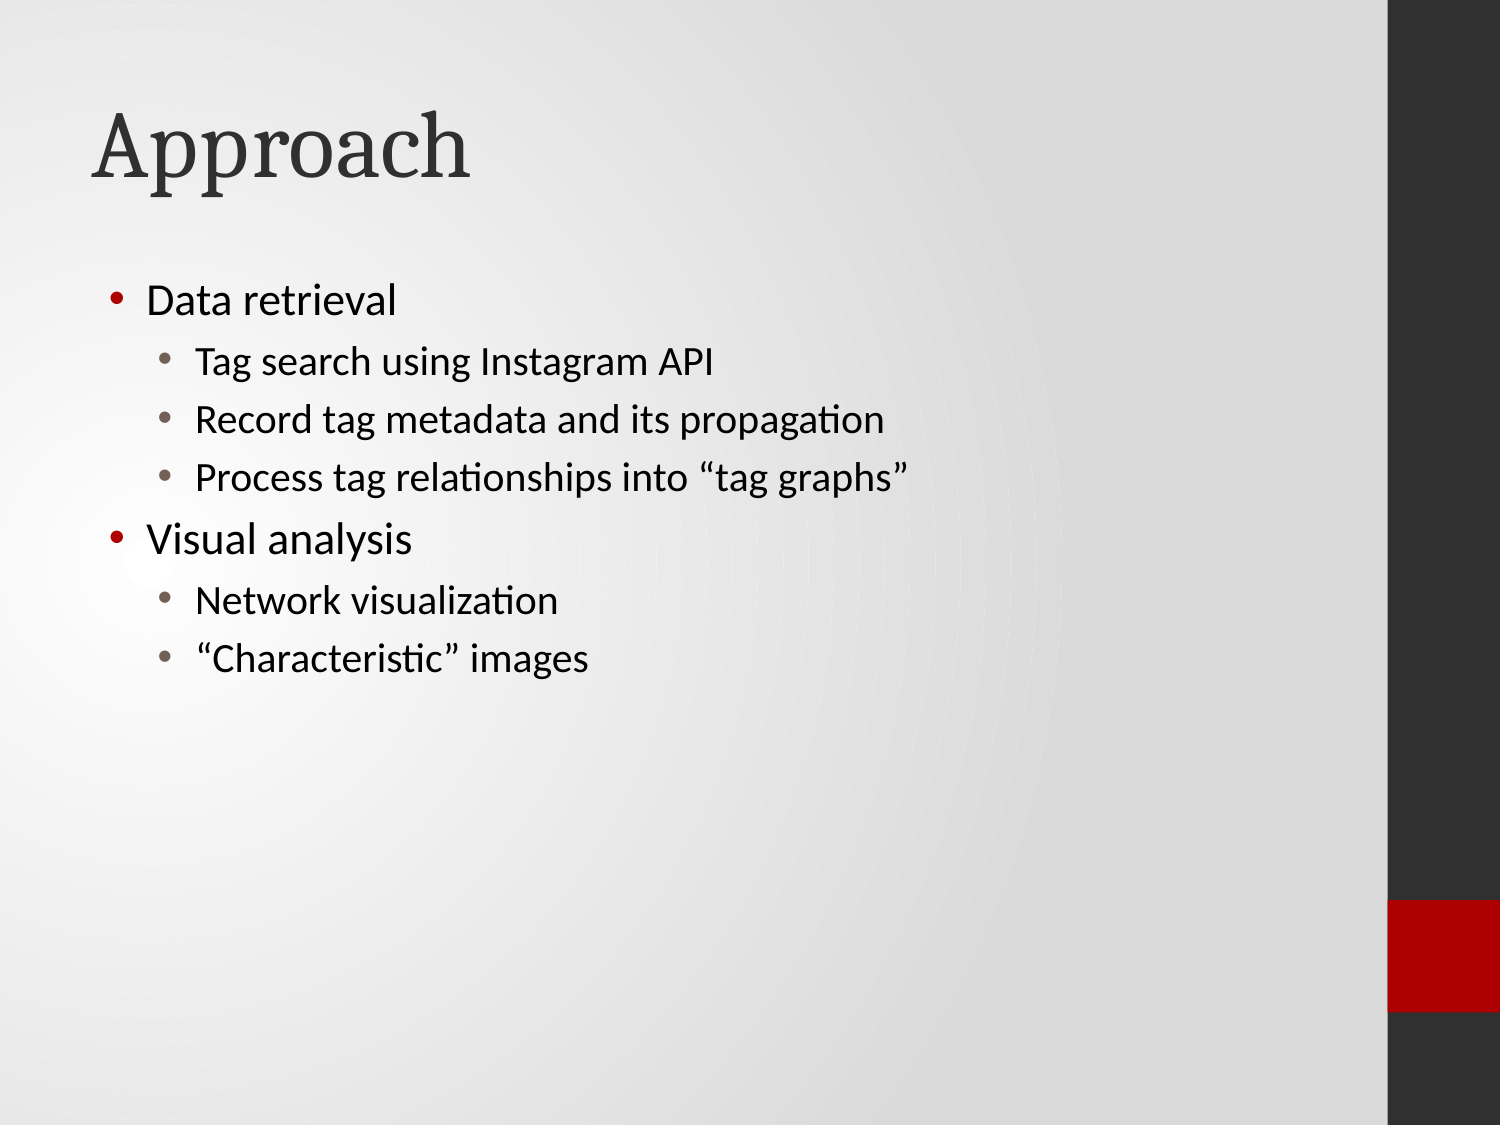

# Approach
Data retrieval
Tag search using Instagram API
Record tag metadata and its propagation
Process tag relationships into “tag graphs”
Visual analysis
Network visualization
“Characteristic” images